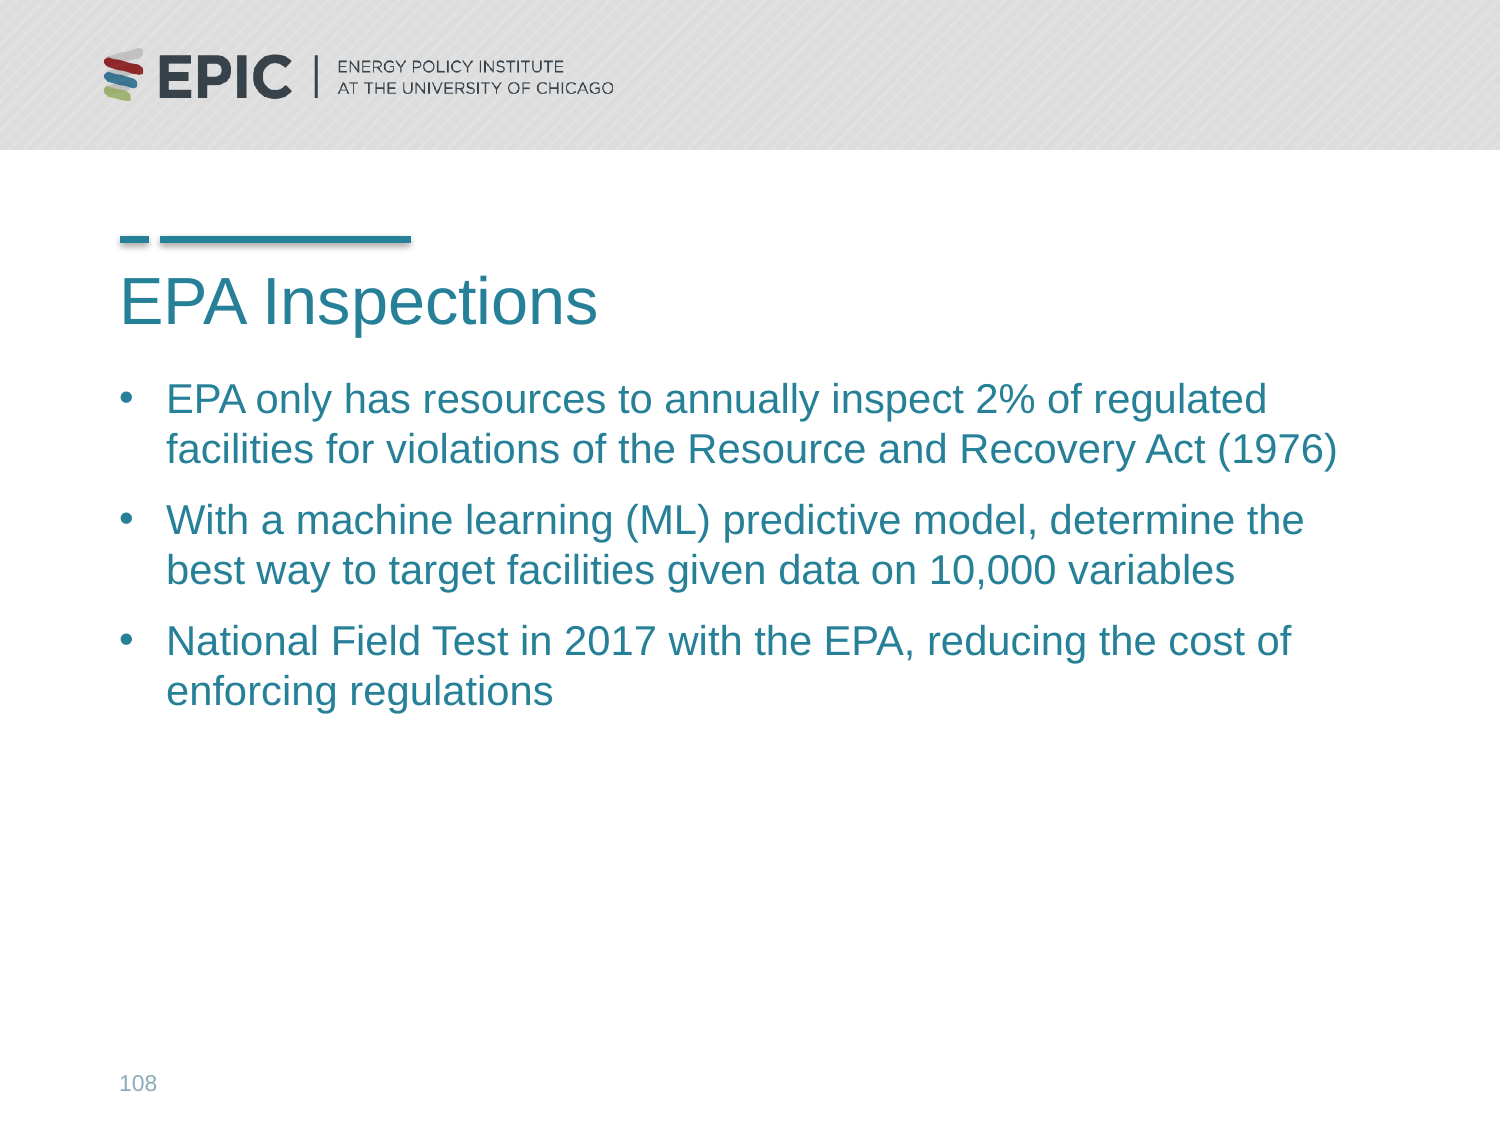

# EPA Inspections
EPA only has resources to annually inspect 2% of regulated facilities for violations of the Resource and Recovery Act (1976)
With a machine learning (ML) predictive model, determine the best way to target facilities given data on 10,000 variables
National Field Test in 2017 with the EPA, reducing the cost of enforcing regulations

108